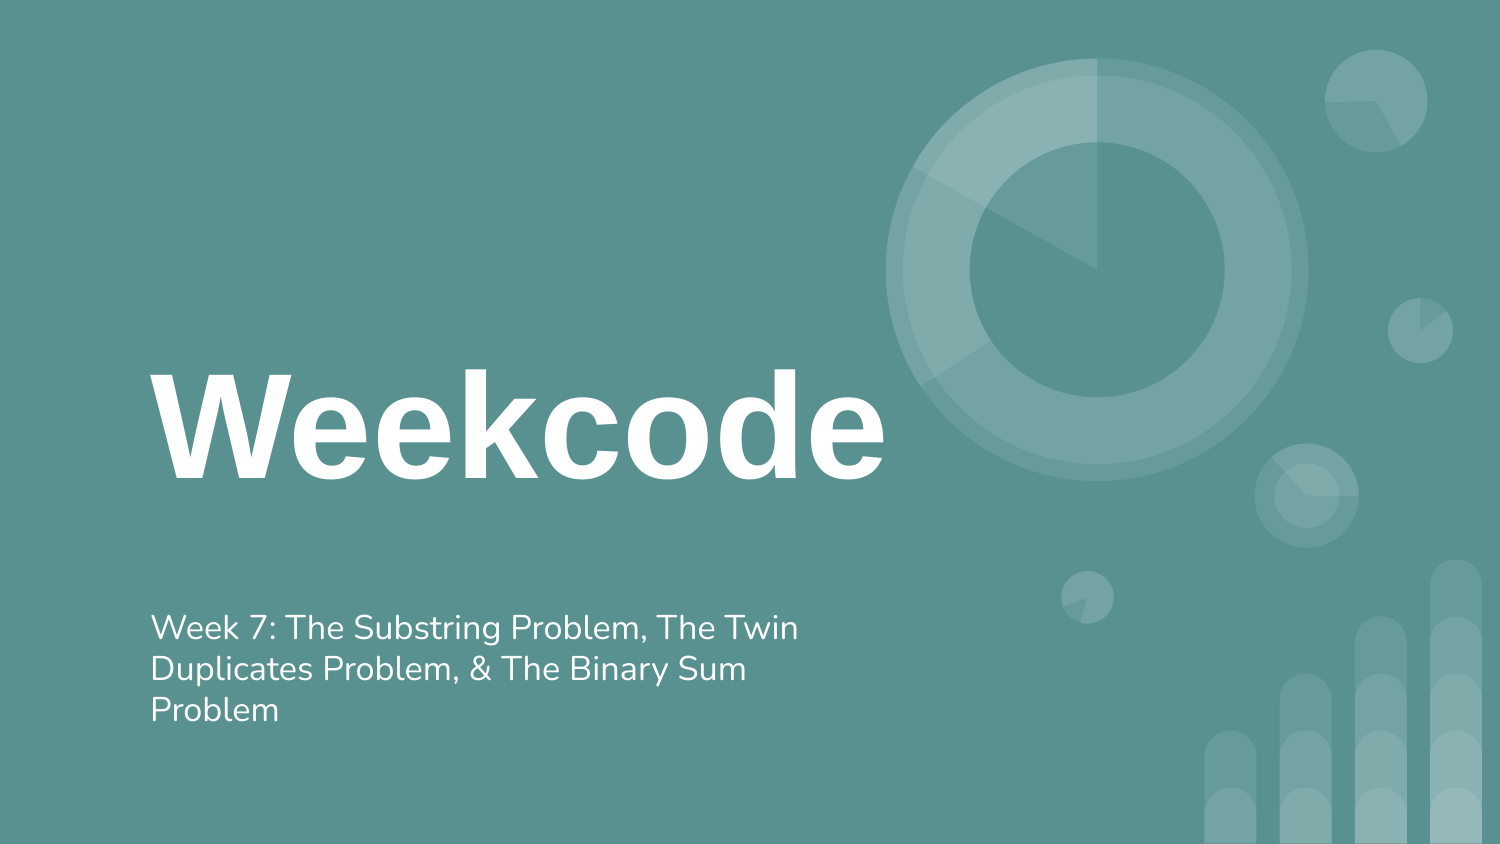

# Weekcode
Week 7: The Substring Problem, The Twin Duplicates Problem, & The Binary Sum Problem